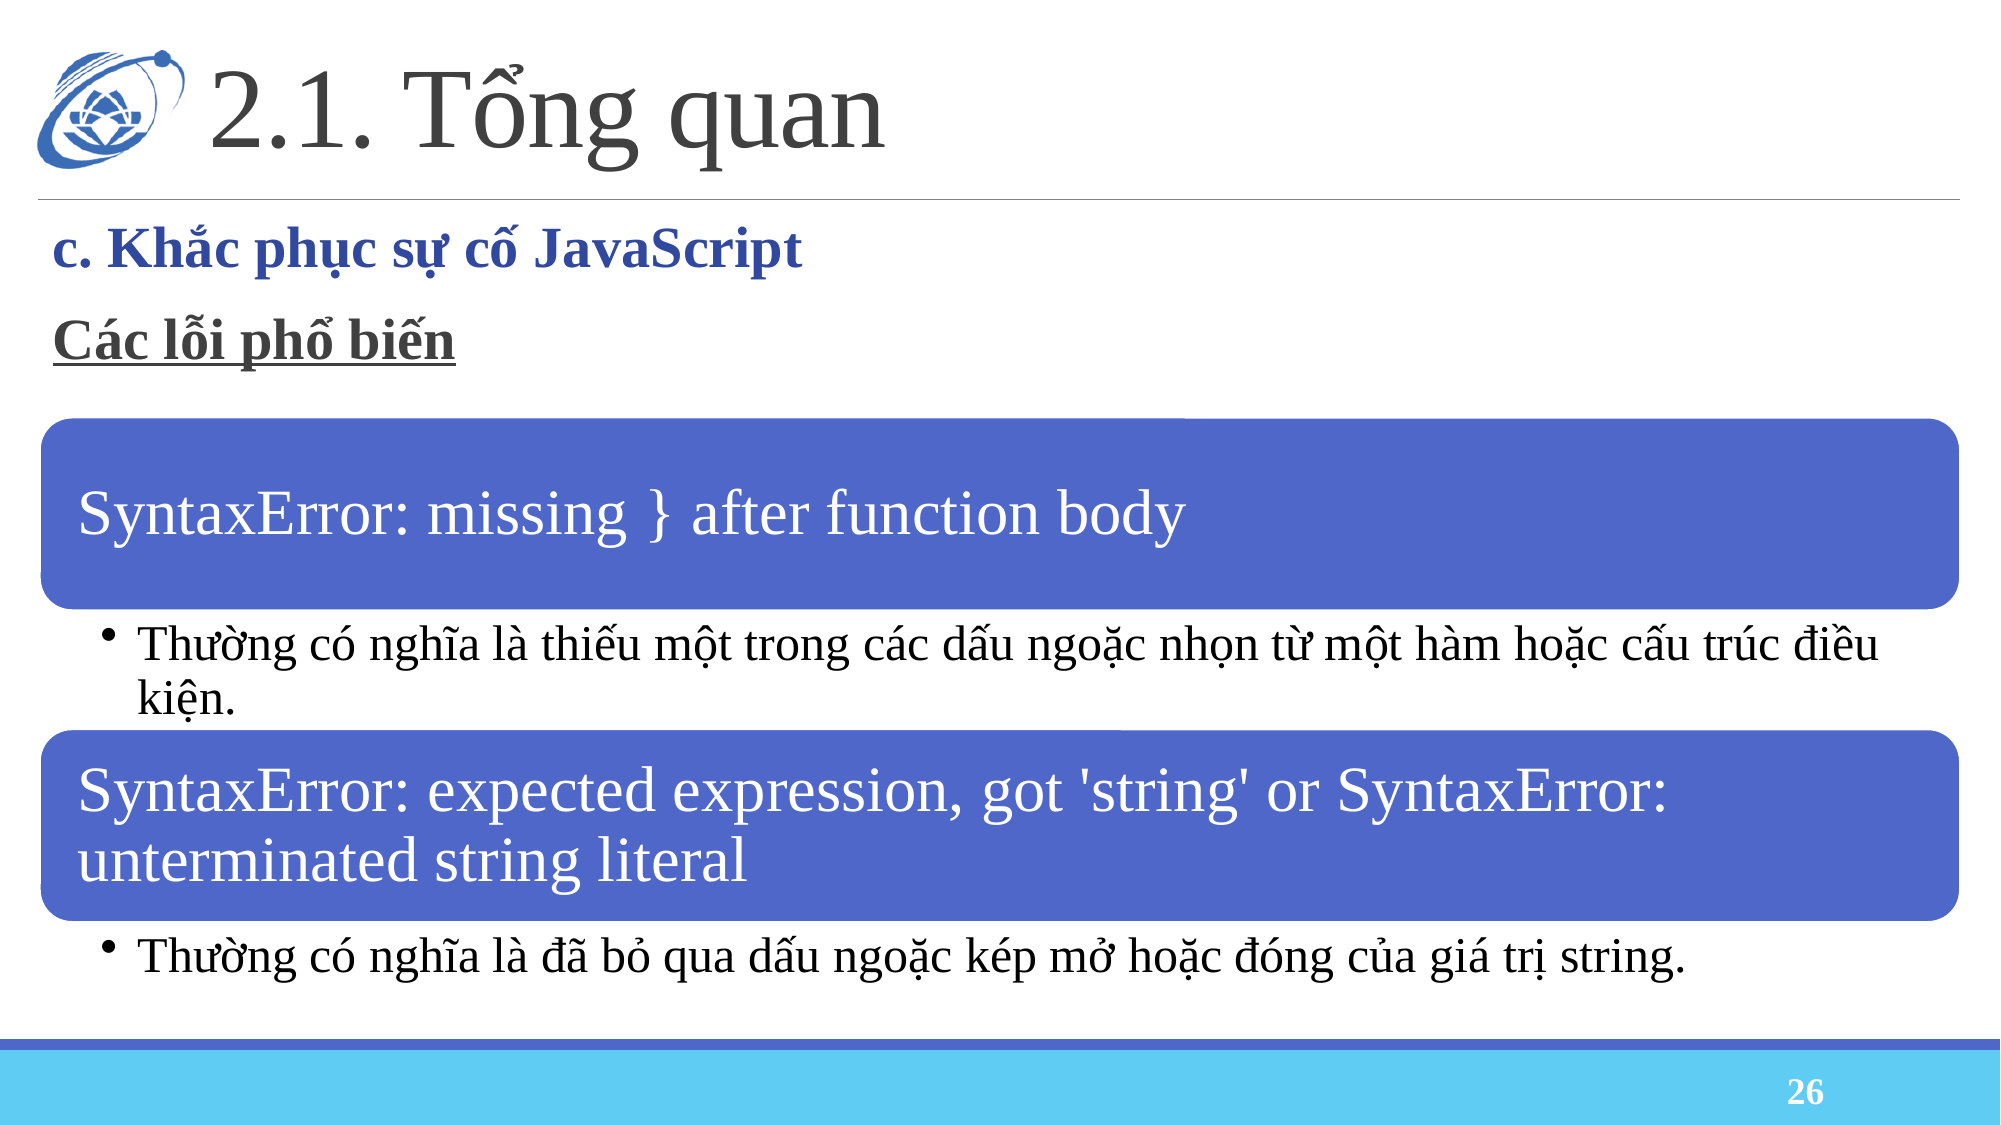

# 2.1. Tổng quan
c. Khắc phục sự cố JavaScript
Các lỗi phổ biến

SyntaxError: missing } after function body
Thường có nghĩa là thiếu một trong các dấu ngoặc nhọn từ một hàm hoặc cấu trúc điều kiện.
SyntaxError: expected expression, got 'string' or SyntaxError: unterminated string literal
Thường có nghĩa là đã bỏ qua dấu ngoặc kép mở hoặc đóng của giá trị string.
26